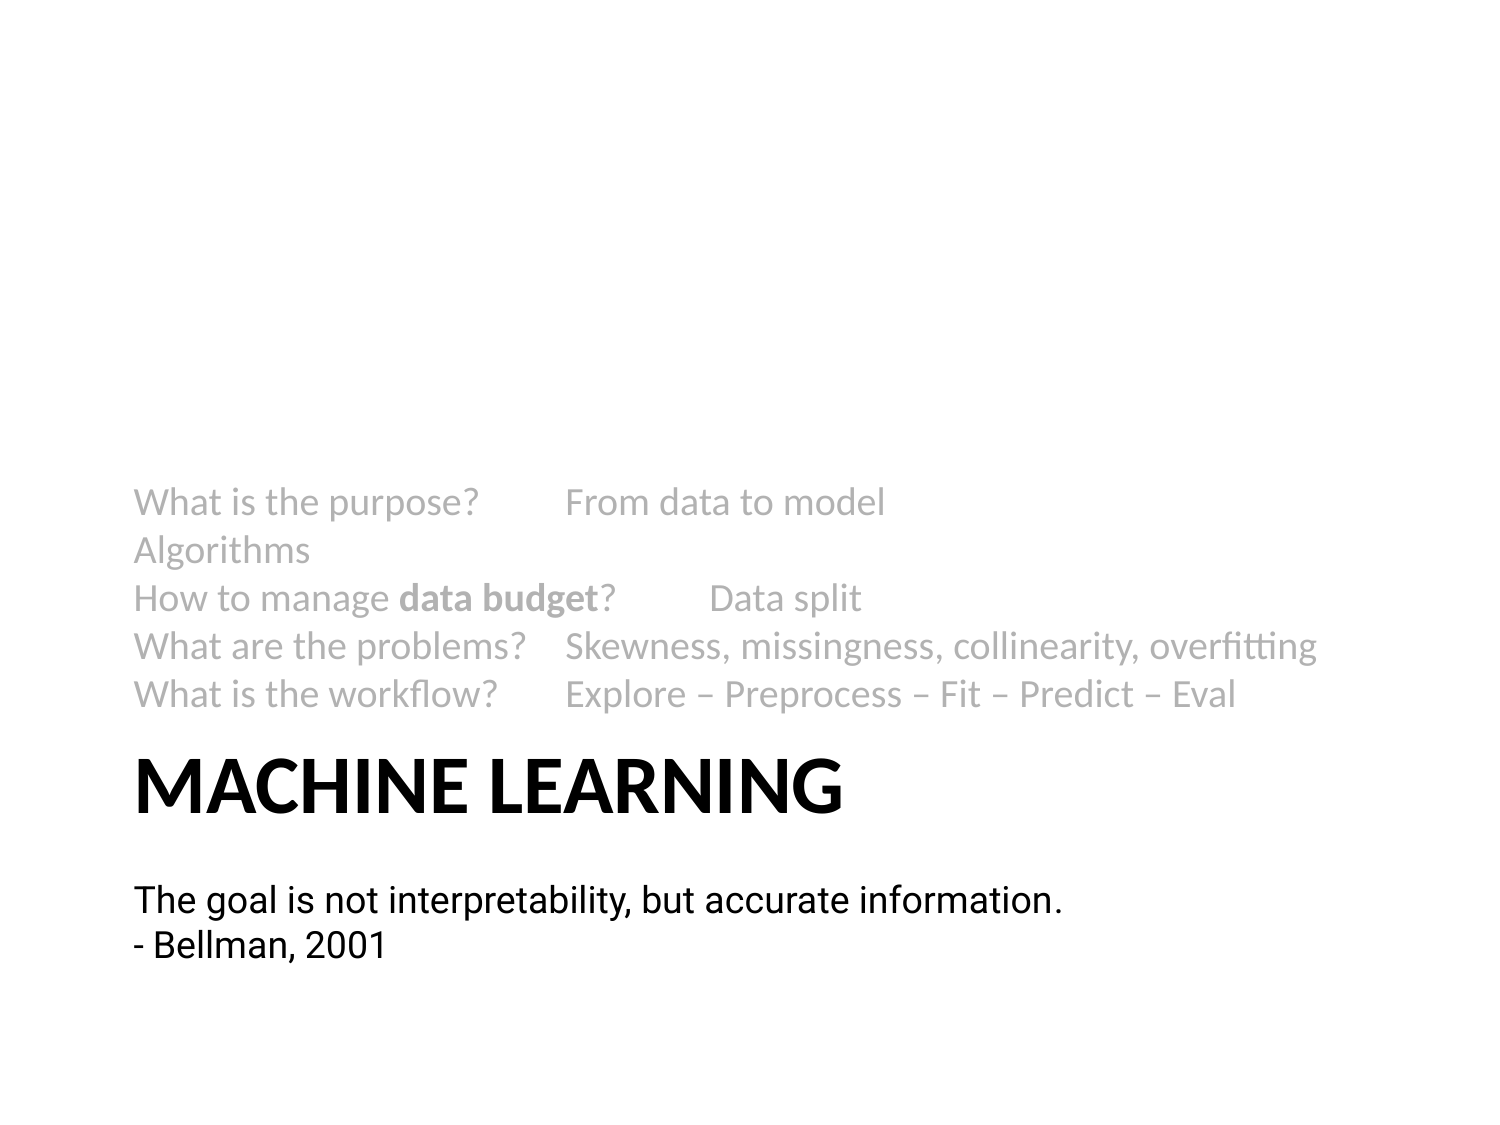

What is the purpose?			From data to model
Algorithms
How to manage data budget?	Data split
What are the problems?			Skewness, missingness, collinearity, overfitting
What is the workflow?			Explore – Preprocess – Fit – Predict – Eval
# Machine Learning
The goal is not interpretability, but accurate information.
- Bellman, 2001